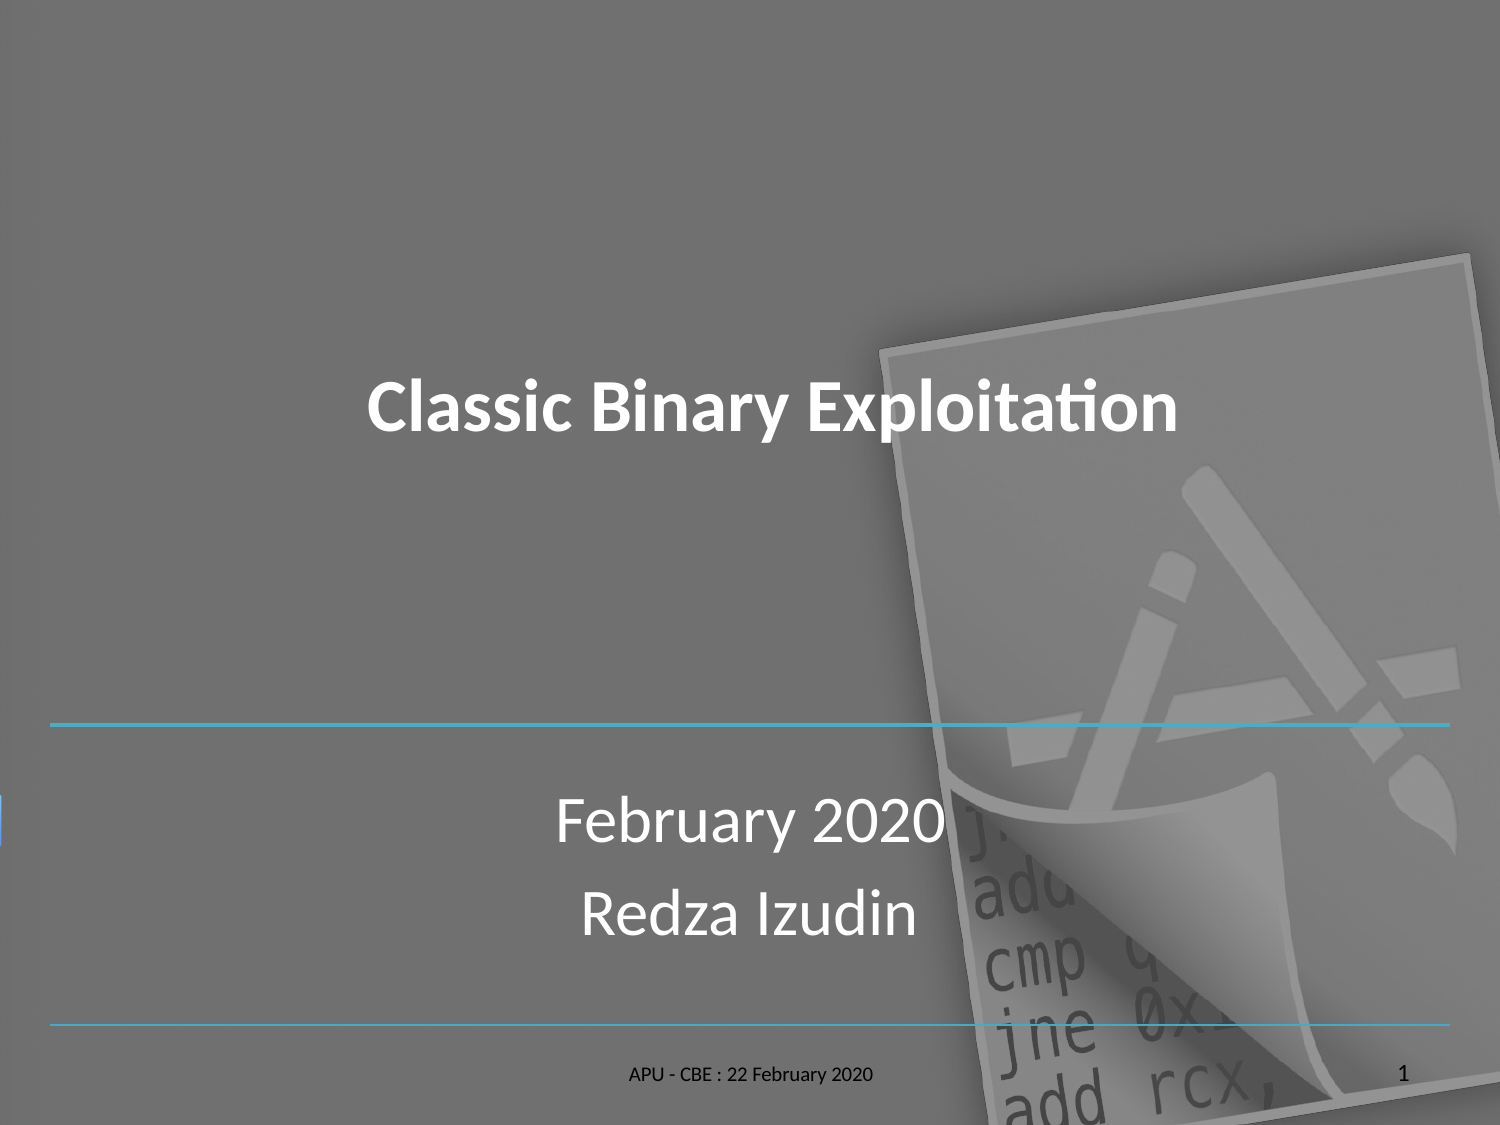

# Classic Binary Exploitation

February 2020
Redza Izudin

APU - CBE : 22 February 2020
1